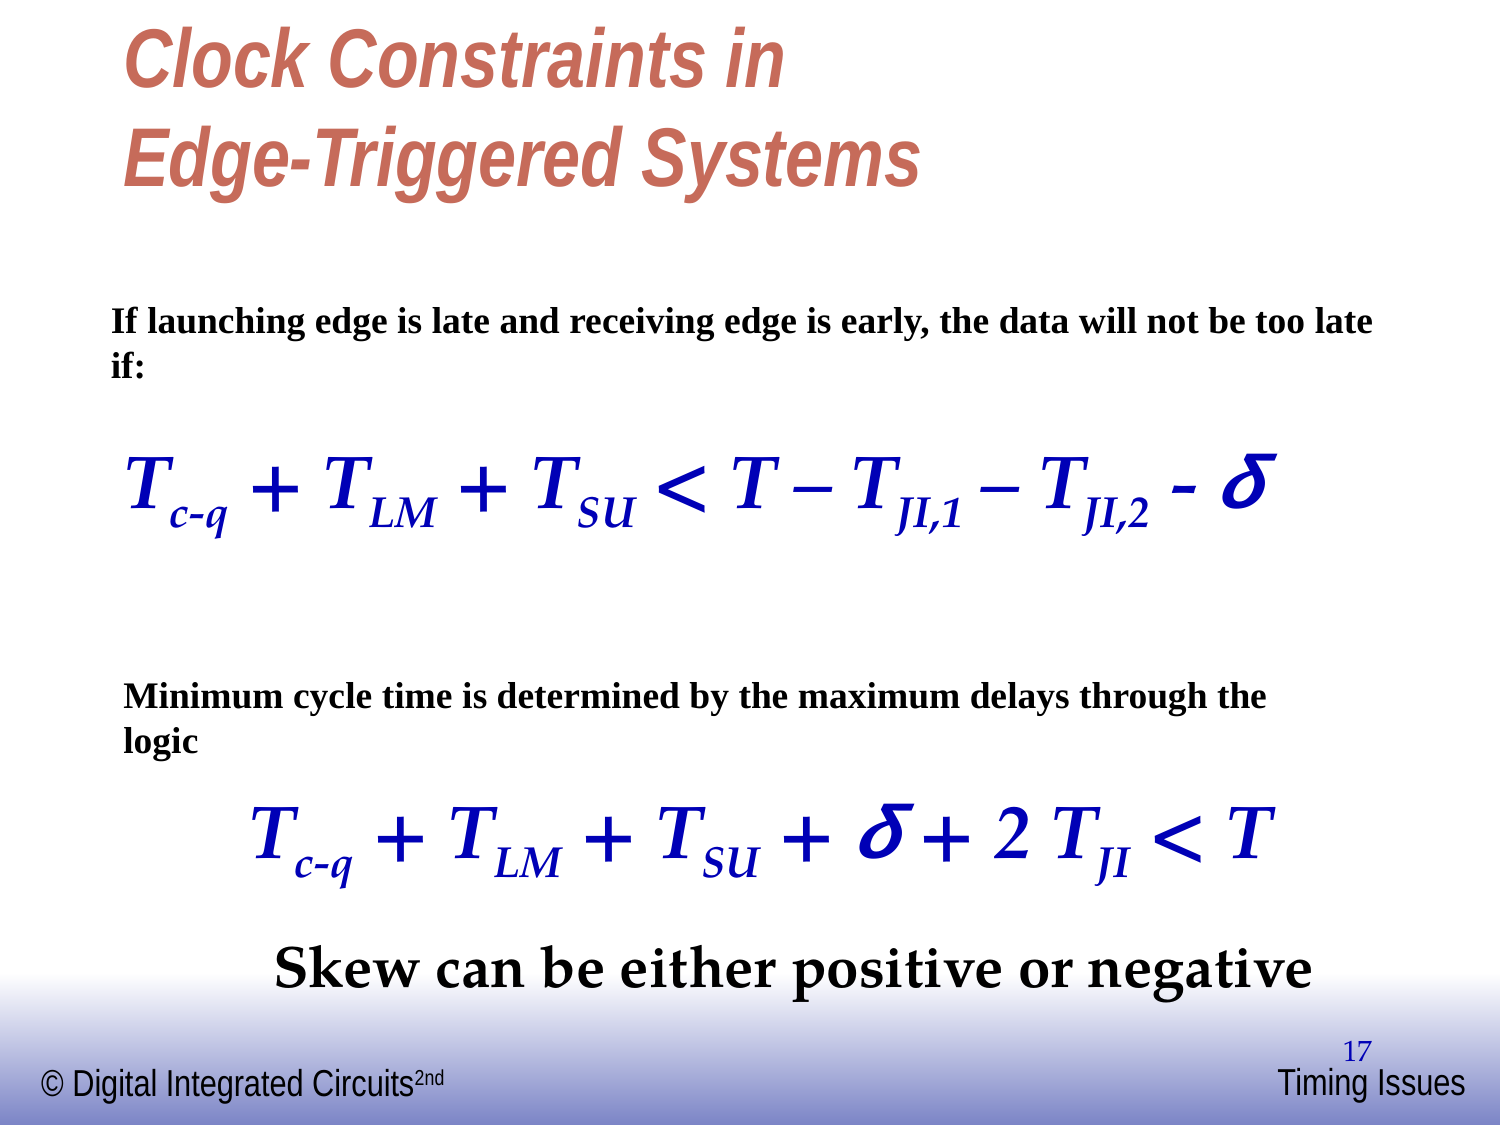

# Clock Constraints in Edge-Triggered Systems
If launching edge is late and receiving edge is early, the data will not be too late if:

Tc-q + TLM + TSU < T – TJI,1 – TJI,2 - δ
Minimum cycle time is determined by the maximum delays through the logic
Tc-q + TLM + TSU + δ + 2 TJI < T
Skew can be either positive or negative
17